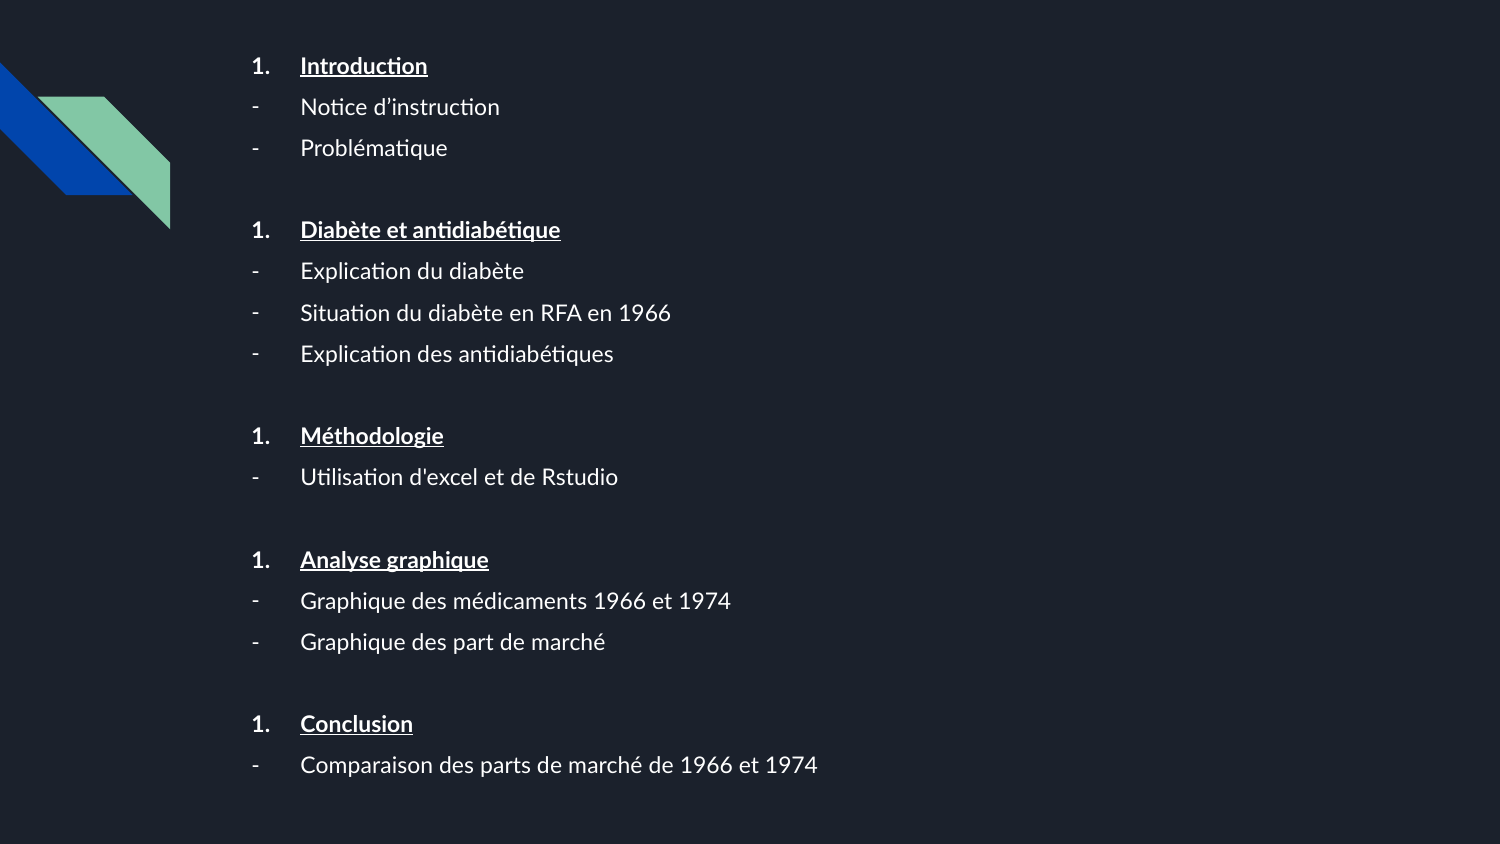

Introduction
Notice d’instruction
Problématique

Diabète et antidiabétique
Explication du diabète
Situation du diabète en RFA en 1966
Explication des antidiabétiques

Méthodologie
Utilisation d'excel et de Rstudio

Analyse graphique
Graphique des médicaments 1966 et 1974
Graphique des part de marché

Conclusion
Comparaison des parts de marché de 1966 et 1974